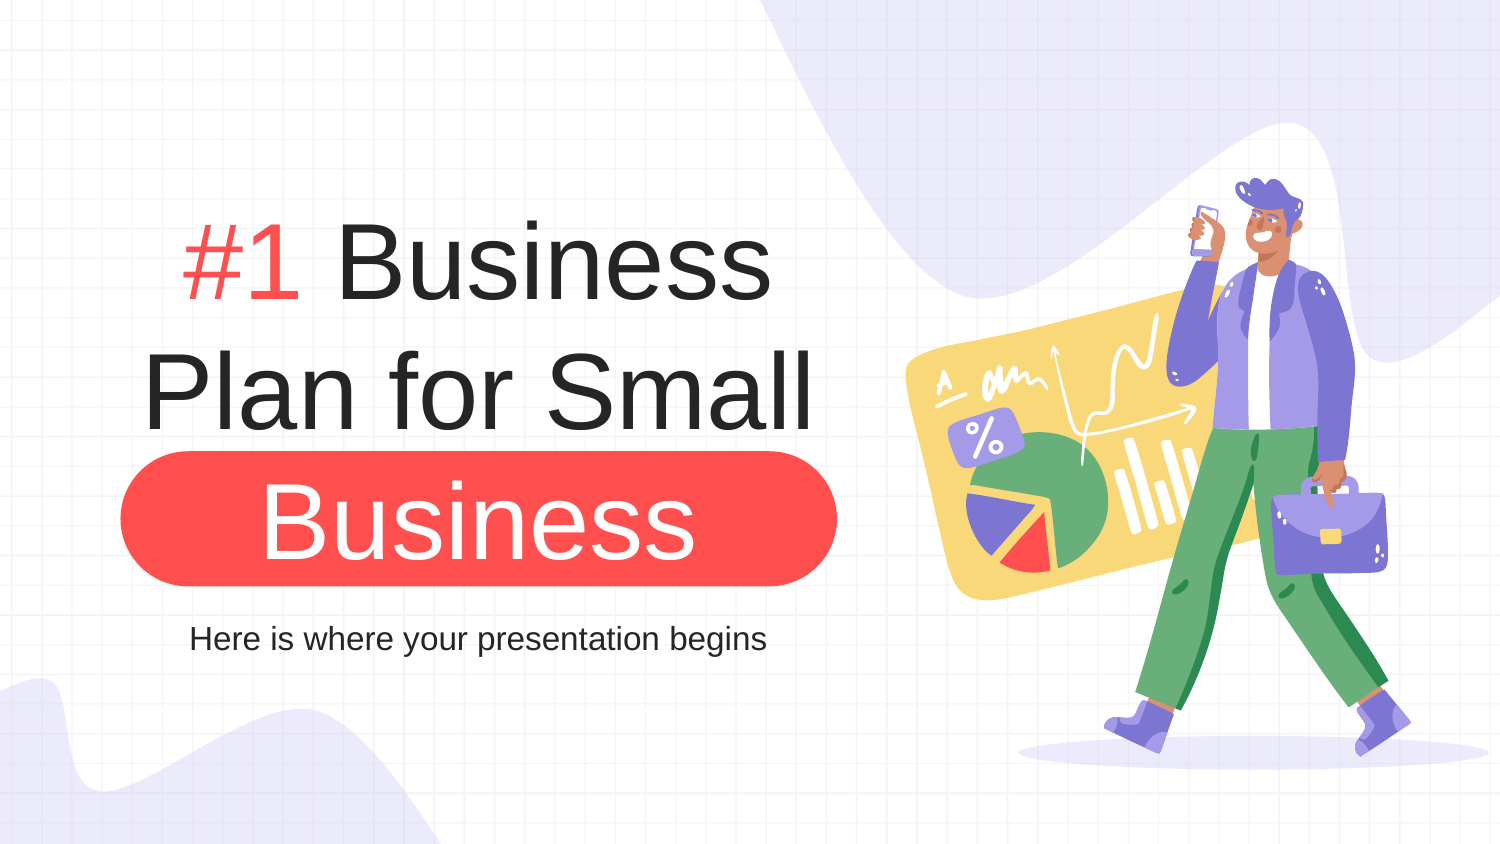

# #1 Business Plan for Small Business

Here is where your presentation begins